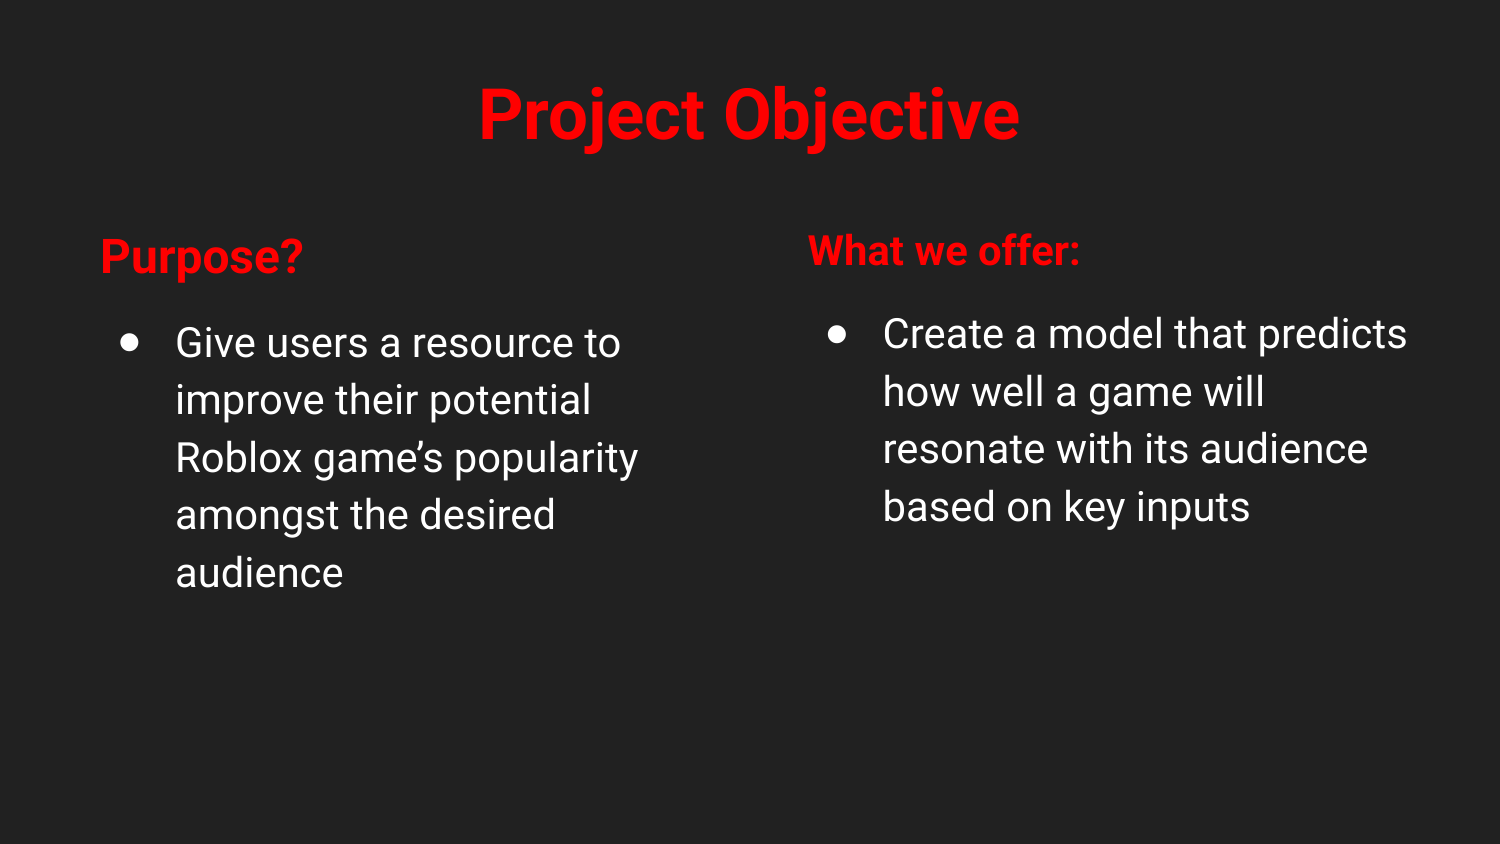

# Project Objective
Purpose?
Give users a resource to improve their potential Roblox game’s popularity amongst the desired audience
What we offer:
Create a model that predicts how well a game will resonate with its audience based on key inputs